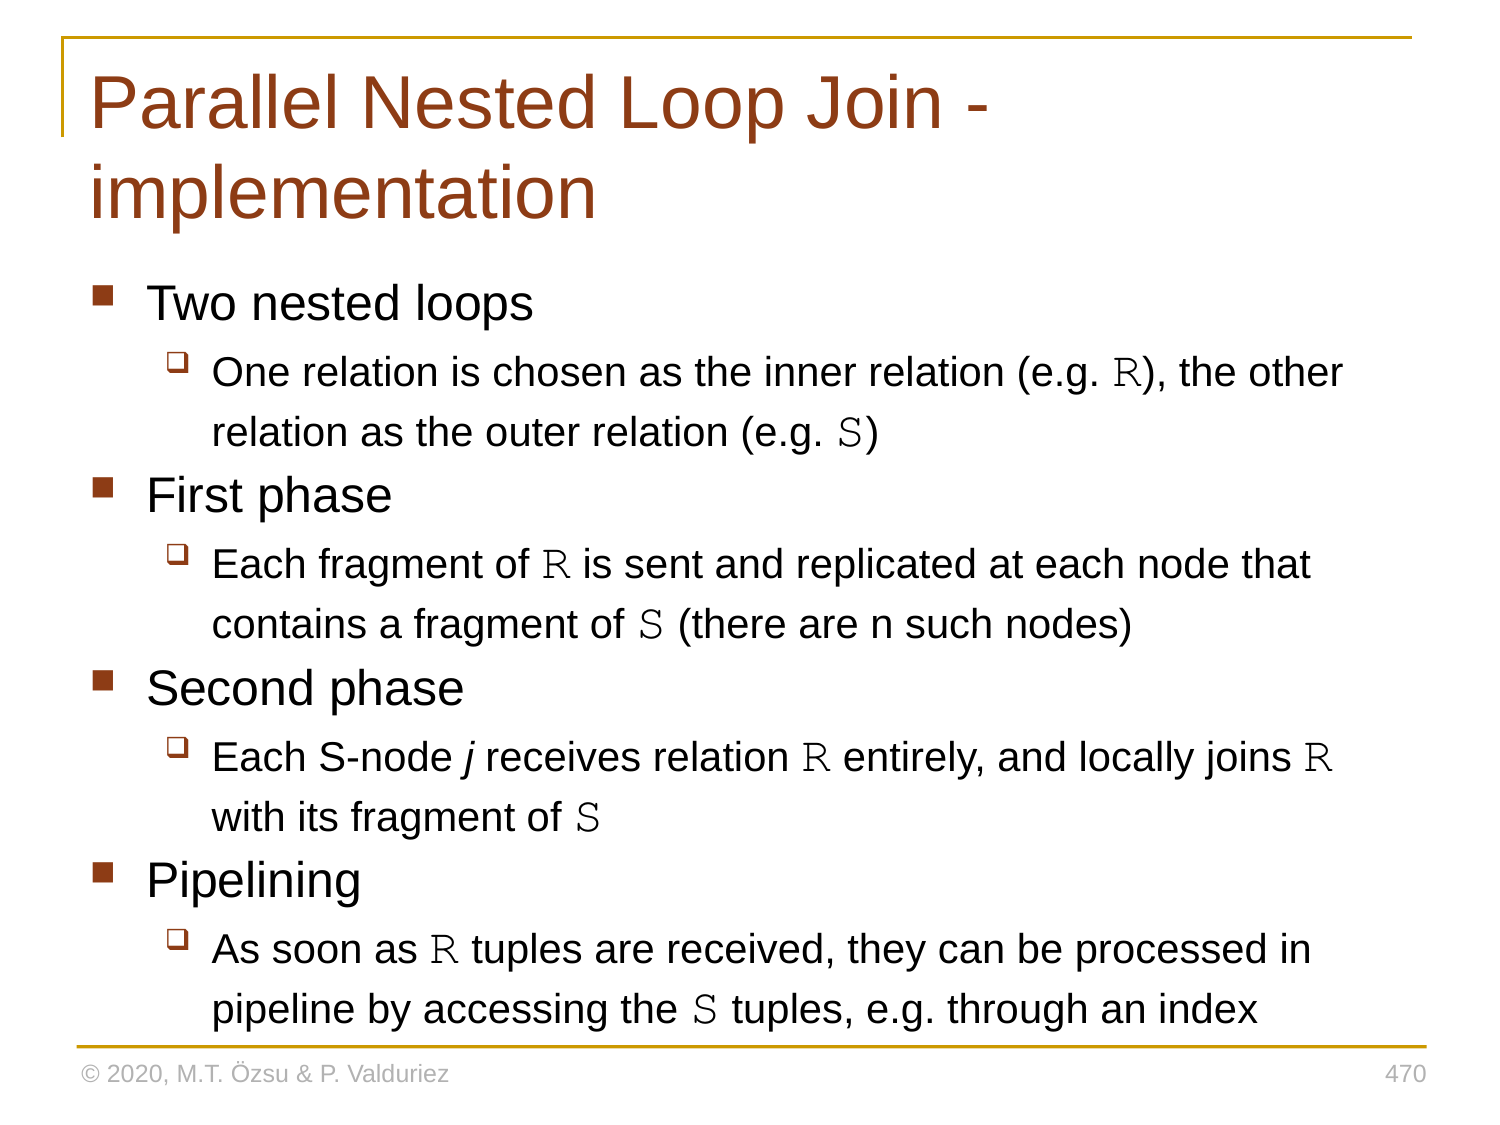

# Parallel Nested Loop Join - implementation
Two nested loops
One relation is chosen as the inner relation (e.g. R), the other relation as the outer relation (e.g. S)
First phase
Each fragment of R is sent and replicated at each node that contains a fragment of S (there are n such nodes)
Second phase
Each S-node j receives relation R entirely, and locally joins R with its fragment of S
Pipelining
As soon as R tuples are received, they can be processed in pipeline by accessing the S tuples, e.g. through an index

© 2020, M.T. Özsu & P. Valduriez
470